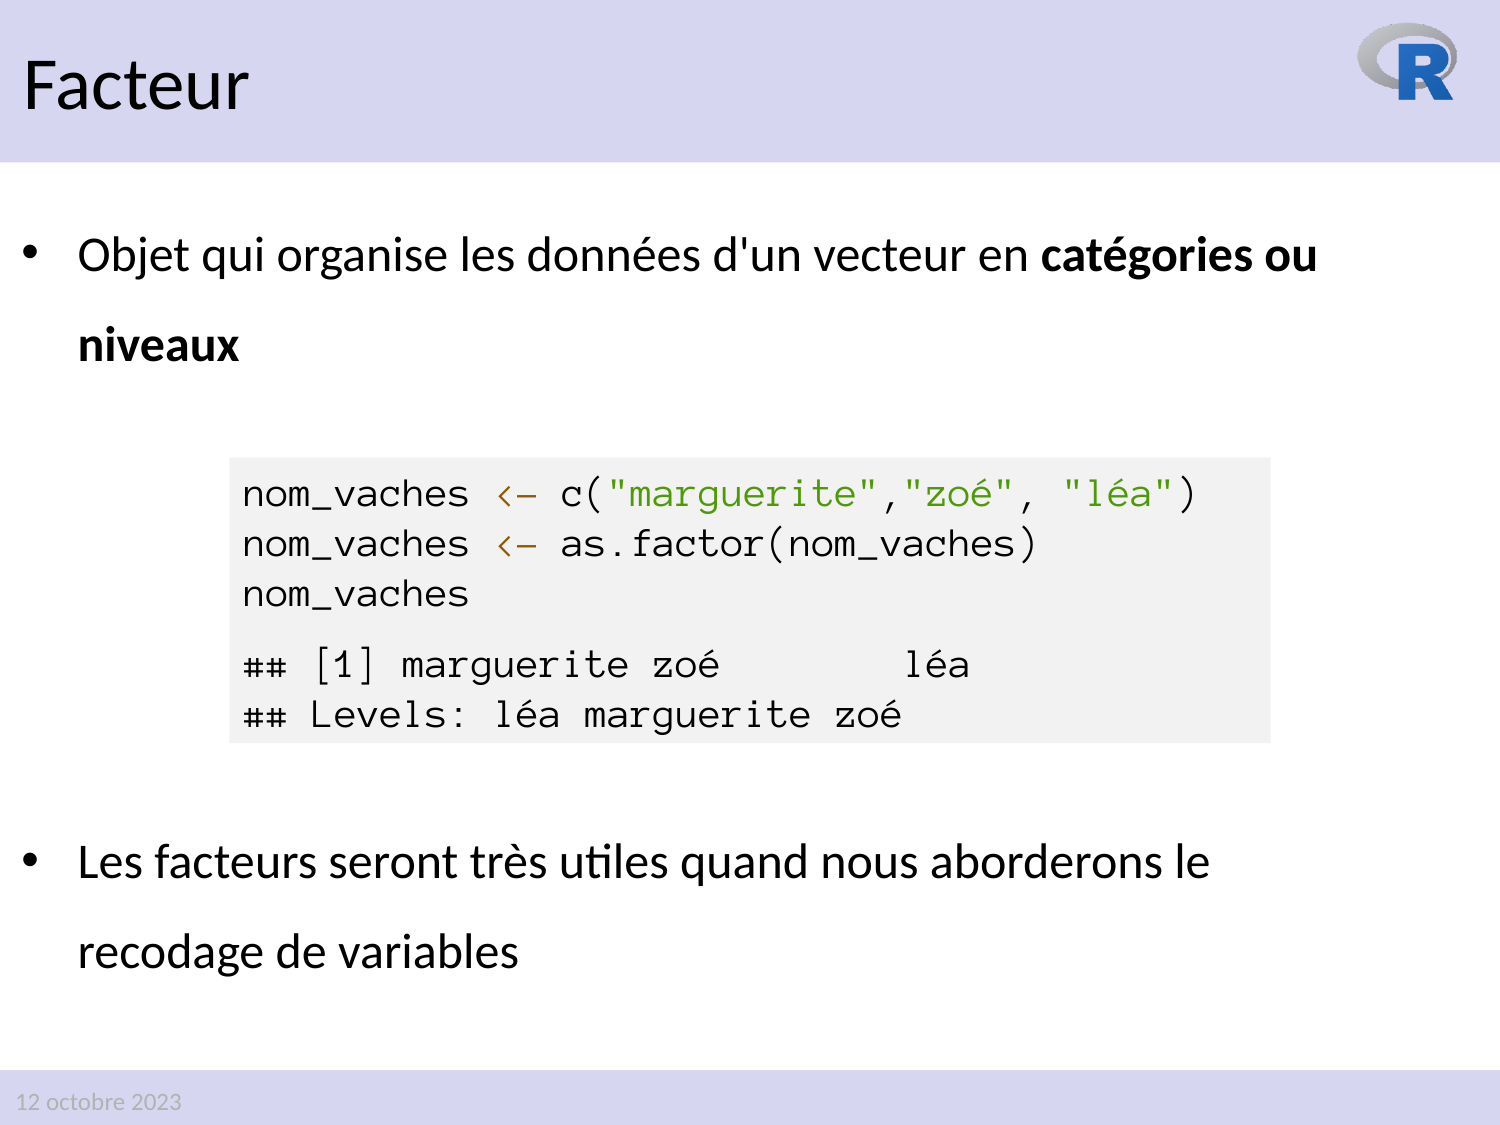

Facteur
Objet qui organise les données d'un vecteur en catégories ou niveaux
nom_vaches <- c("marguerite","zoé", "léa")
nom_vaches <- as.factor(nom_vaches)
nom_vaches
## [1] marguerite zoé        léa ## Levels: léa marguerite zoé
Les facteurs seront très utiles quand nous aborderons le recodage de variables
12 octobre 2023
30